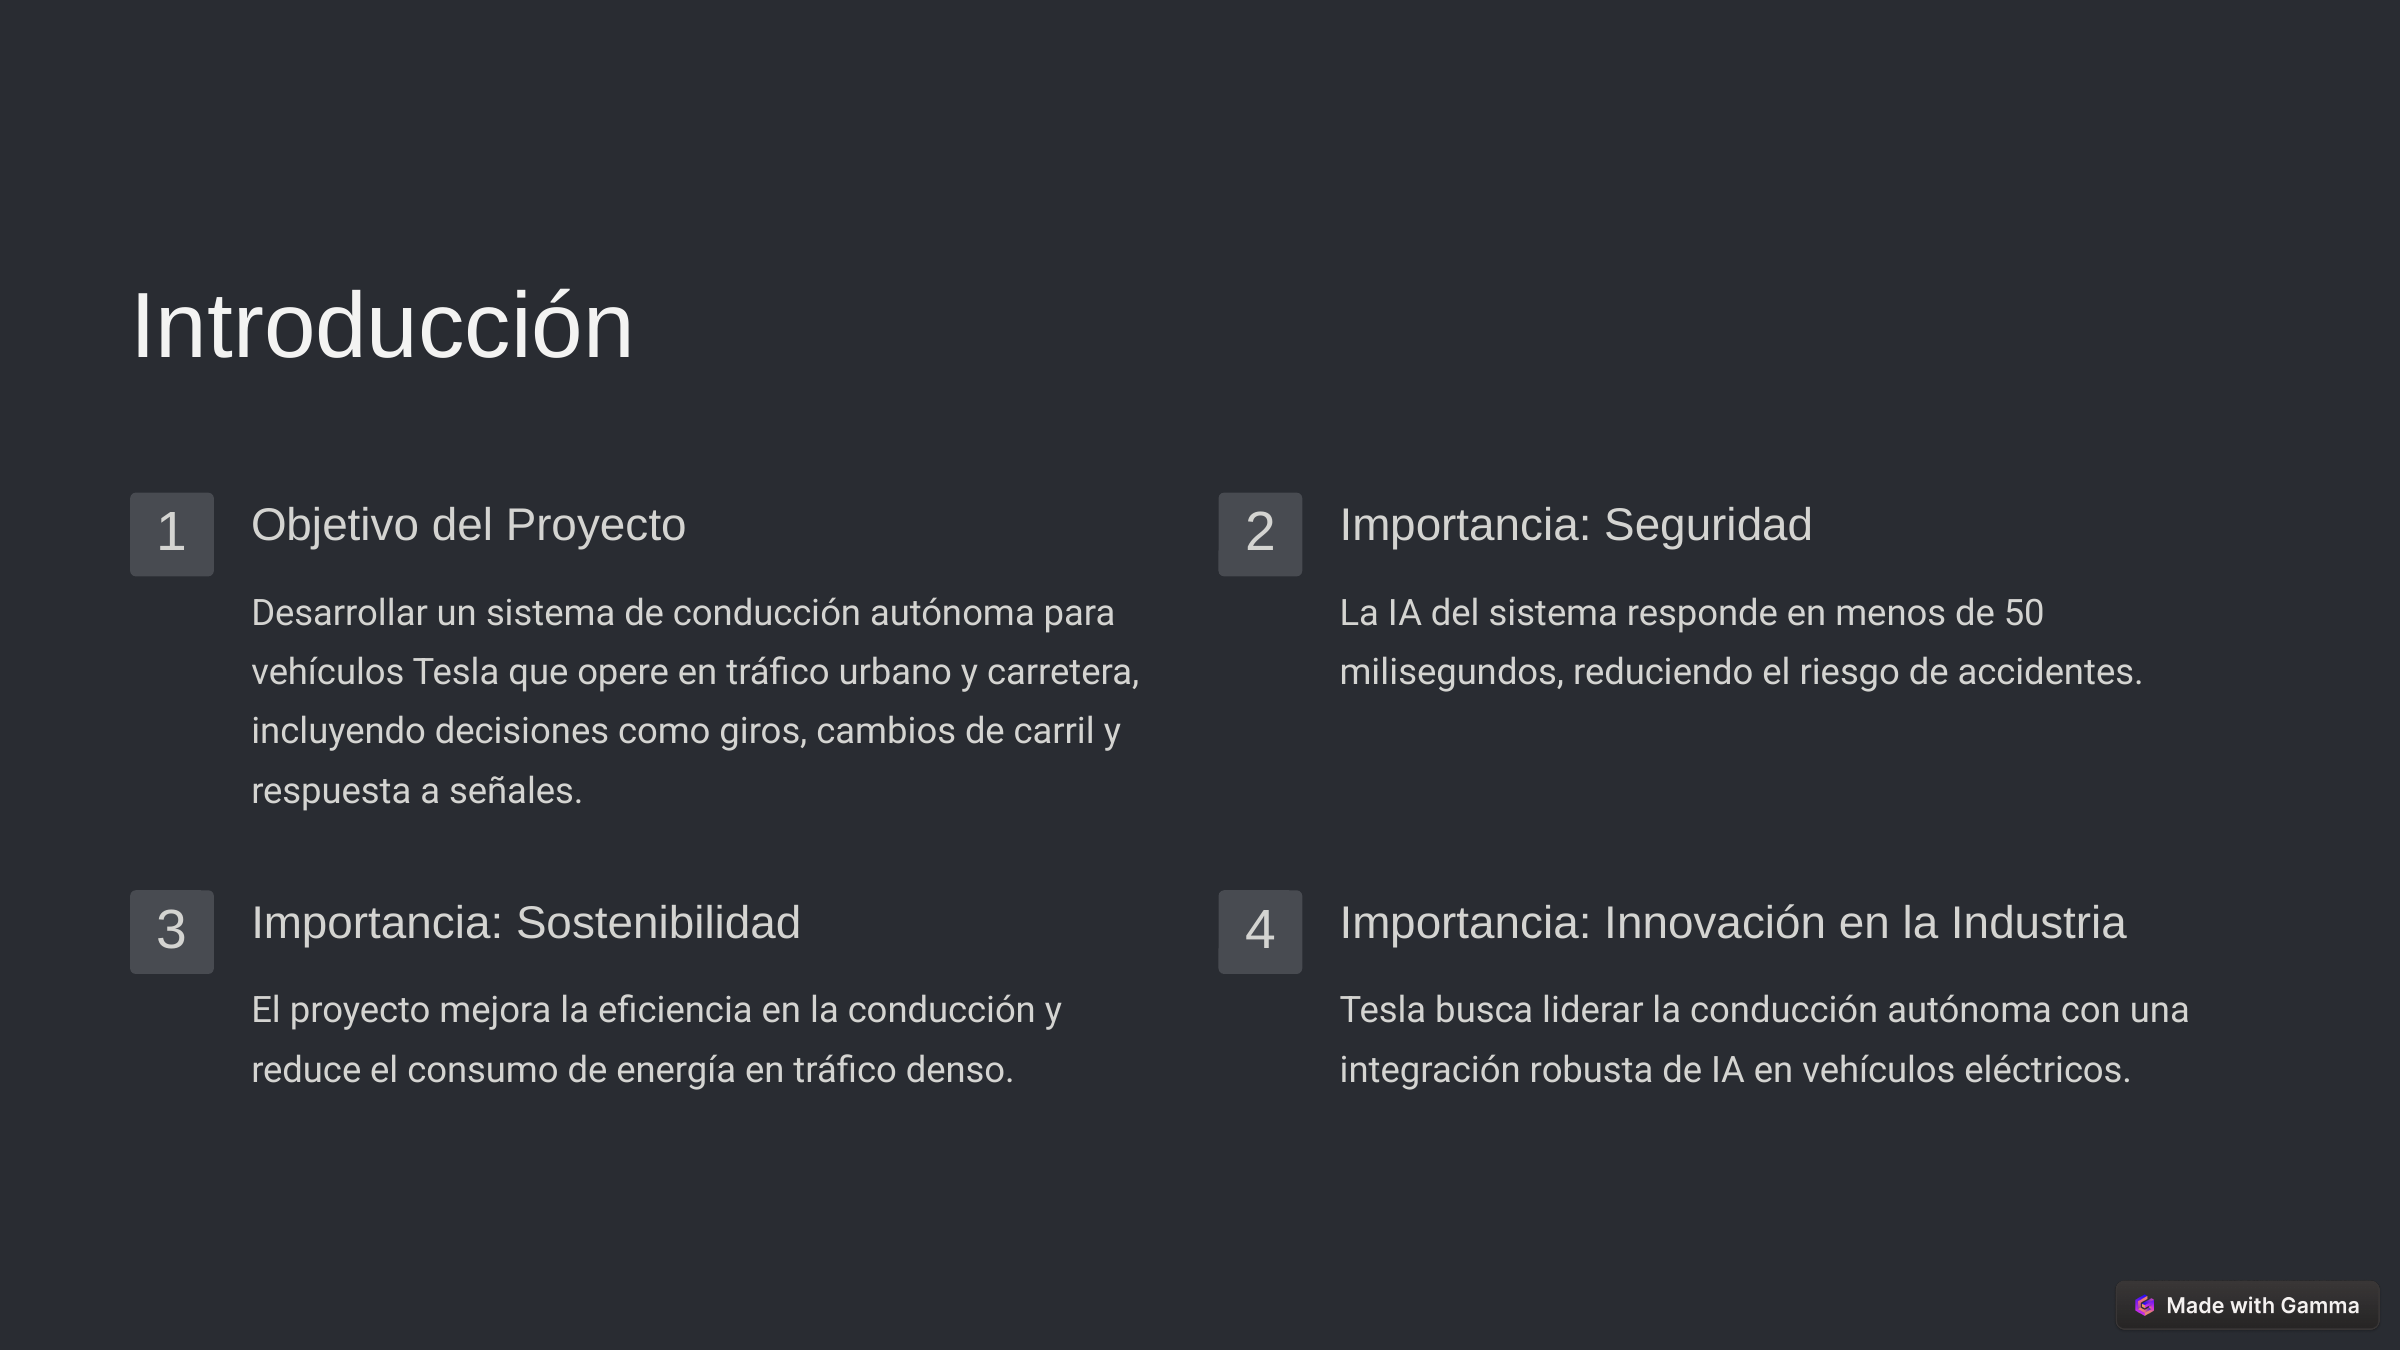

Introducción

Objetivo del Proyecto

Importancia: Seguridad
1
2
Desarrollar un sistema de conducción autónoma para vehículos Tesla que opere en tráfico urbano y carretera, incluyendo decisiones como giros, cambios de carril y respuesta a señales.
La IA del sistema responde en menos de 50 milisegundos, reduciendo el riesgo de accidentes.

Importancia: Sostenibilidad

Importancia: Innovación en la Industria
3
4
El proyecto mejora la eficiencia en la conducción y reduce el consumo de energía en tráfico denso.
Tesla busca liderar la conducción autónoma con una integración robusta de IA en vehículos eléctricos.